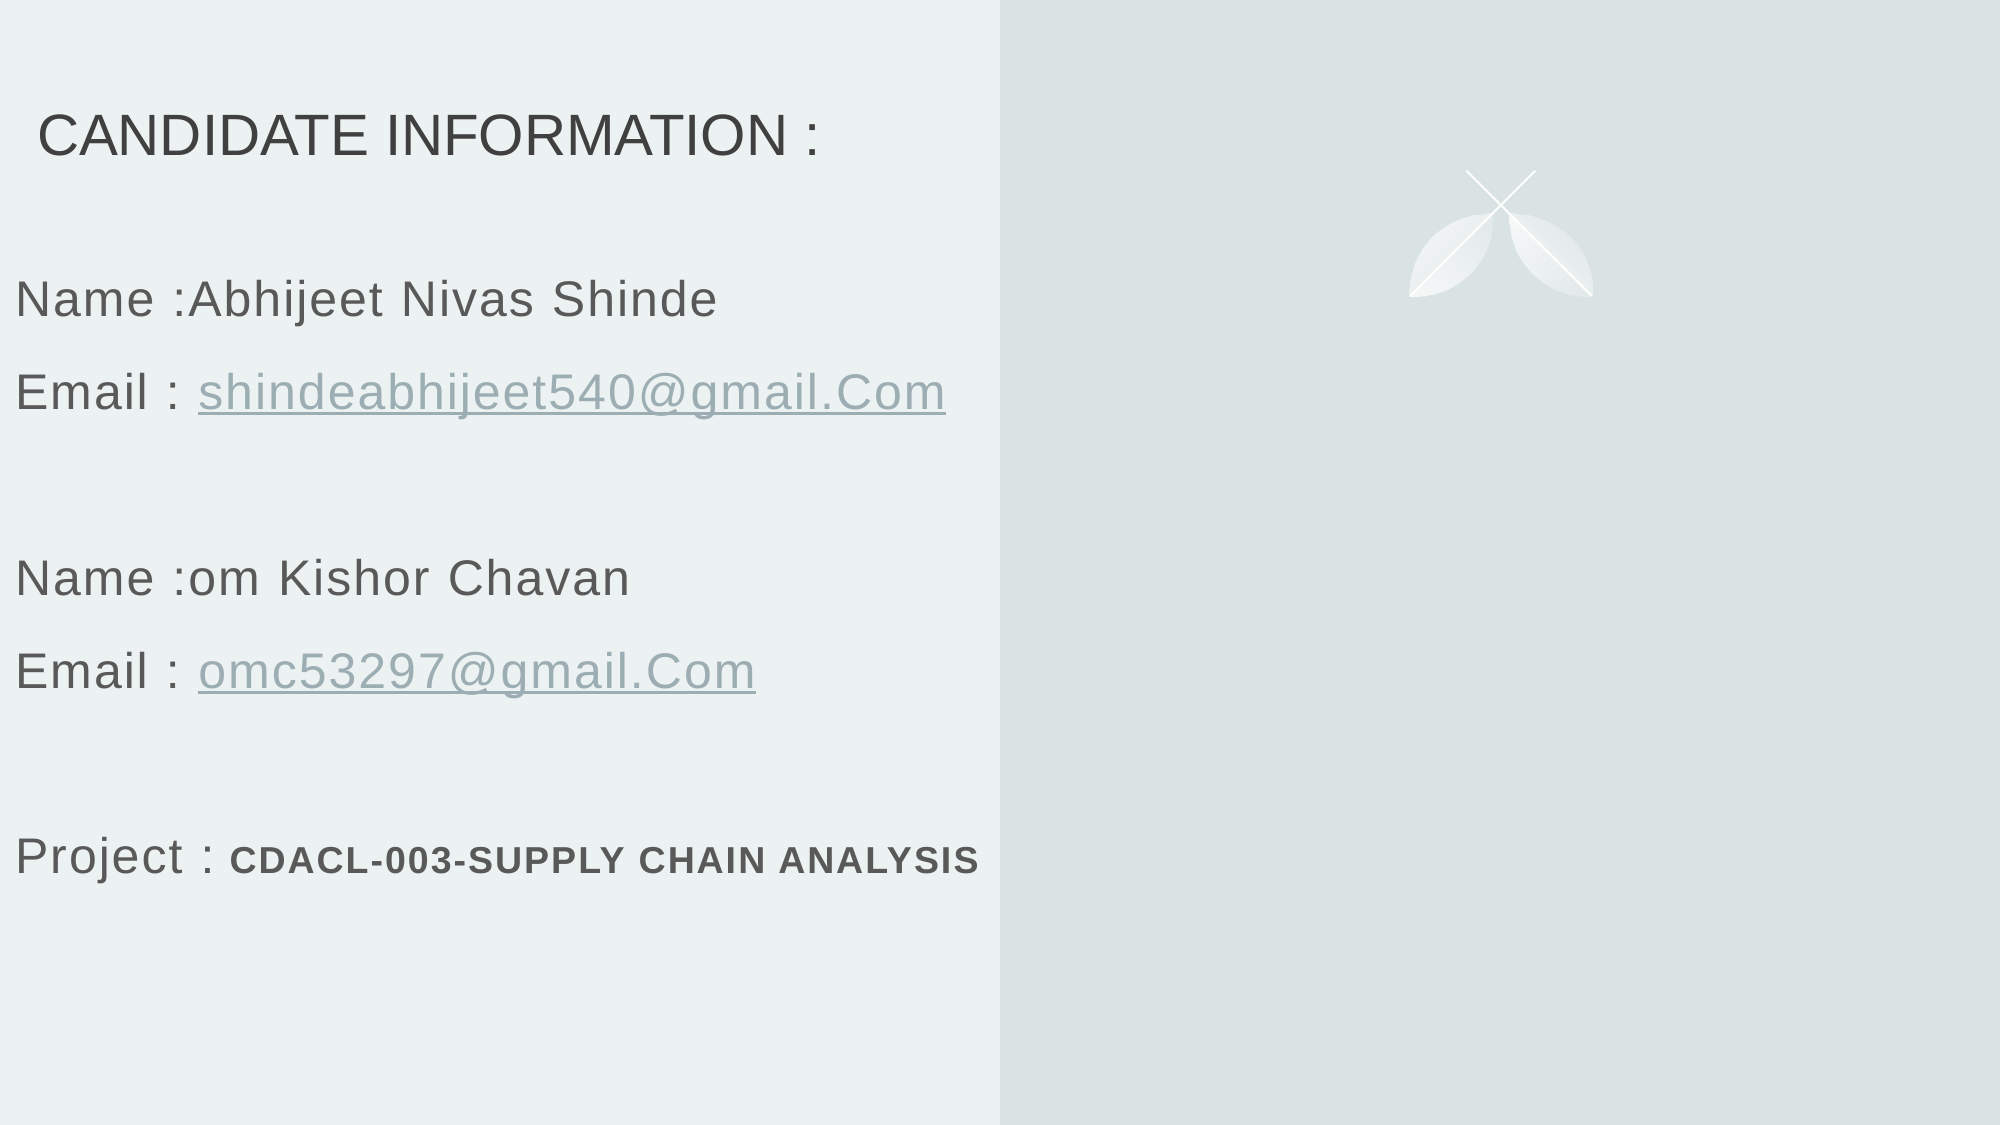

# candidate information :
Name :Abhijeet Nivas Shinde
Email : shindeabhijeet540@gmail.Com

Name :om Kishor Chavan
Email : omc53297@gmail.Com

Project : CDACL-003-Supply Chain Analysis